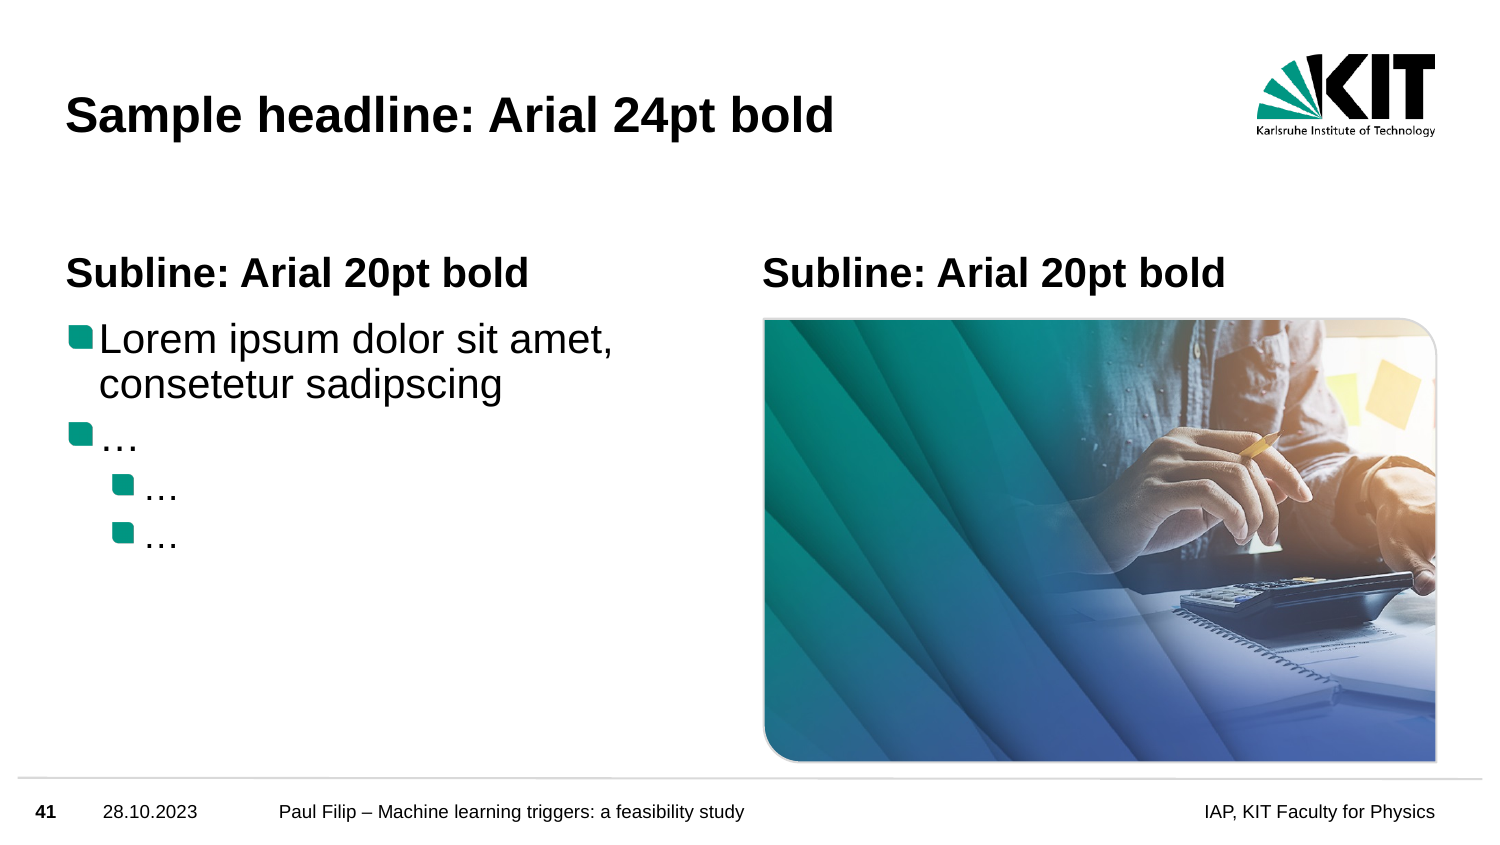

Sample headline: Arial 24pt bold
# Subline: Arial 20pt bold
Subline: Arial 20pt bold
Lorem ipsum dolor sit amet, consetetur sadipscing
…
…
…

41
28.10.2023